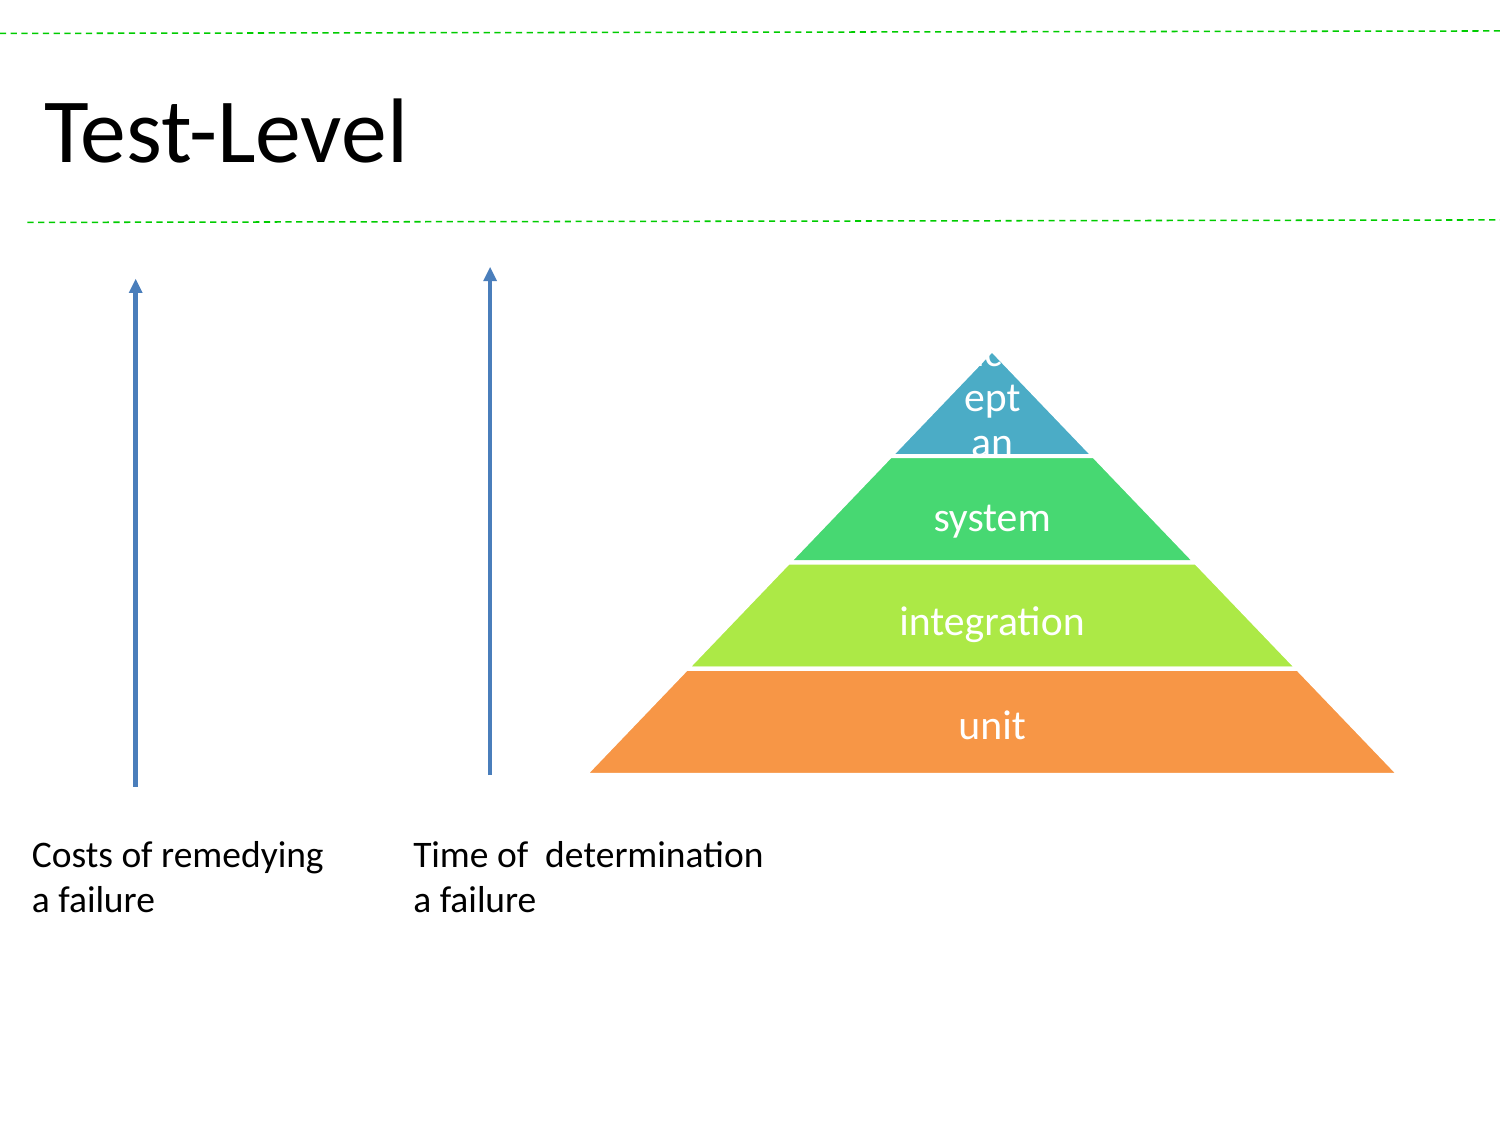

# Test-Level
acceptance
system
integration
unit
Costs of remedying
a failure
Time of  determination
a failure